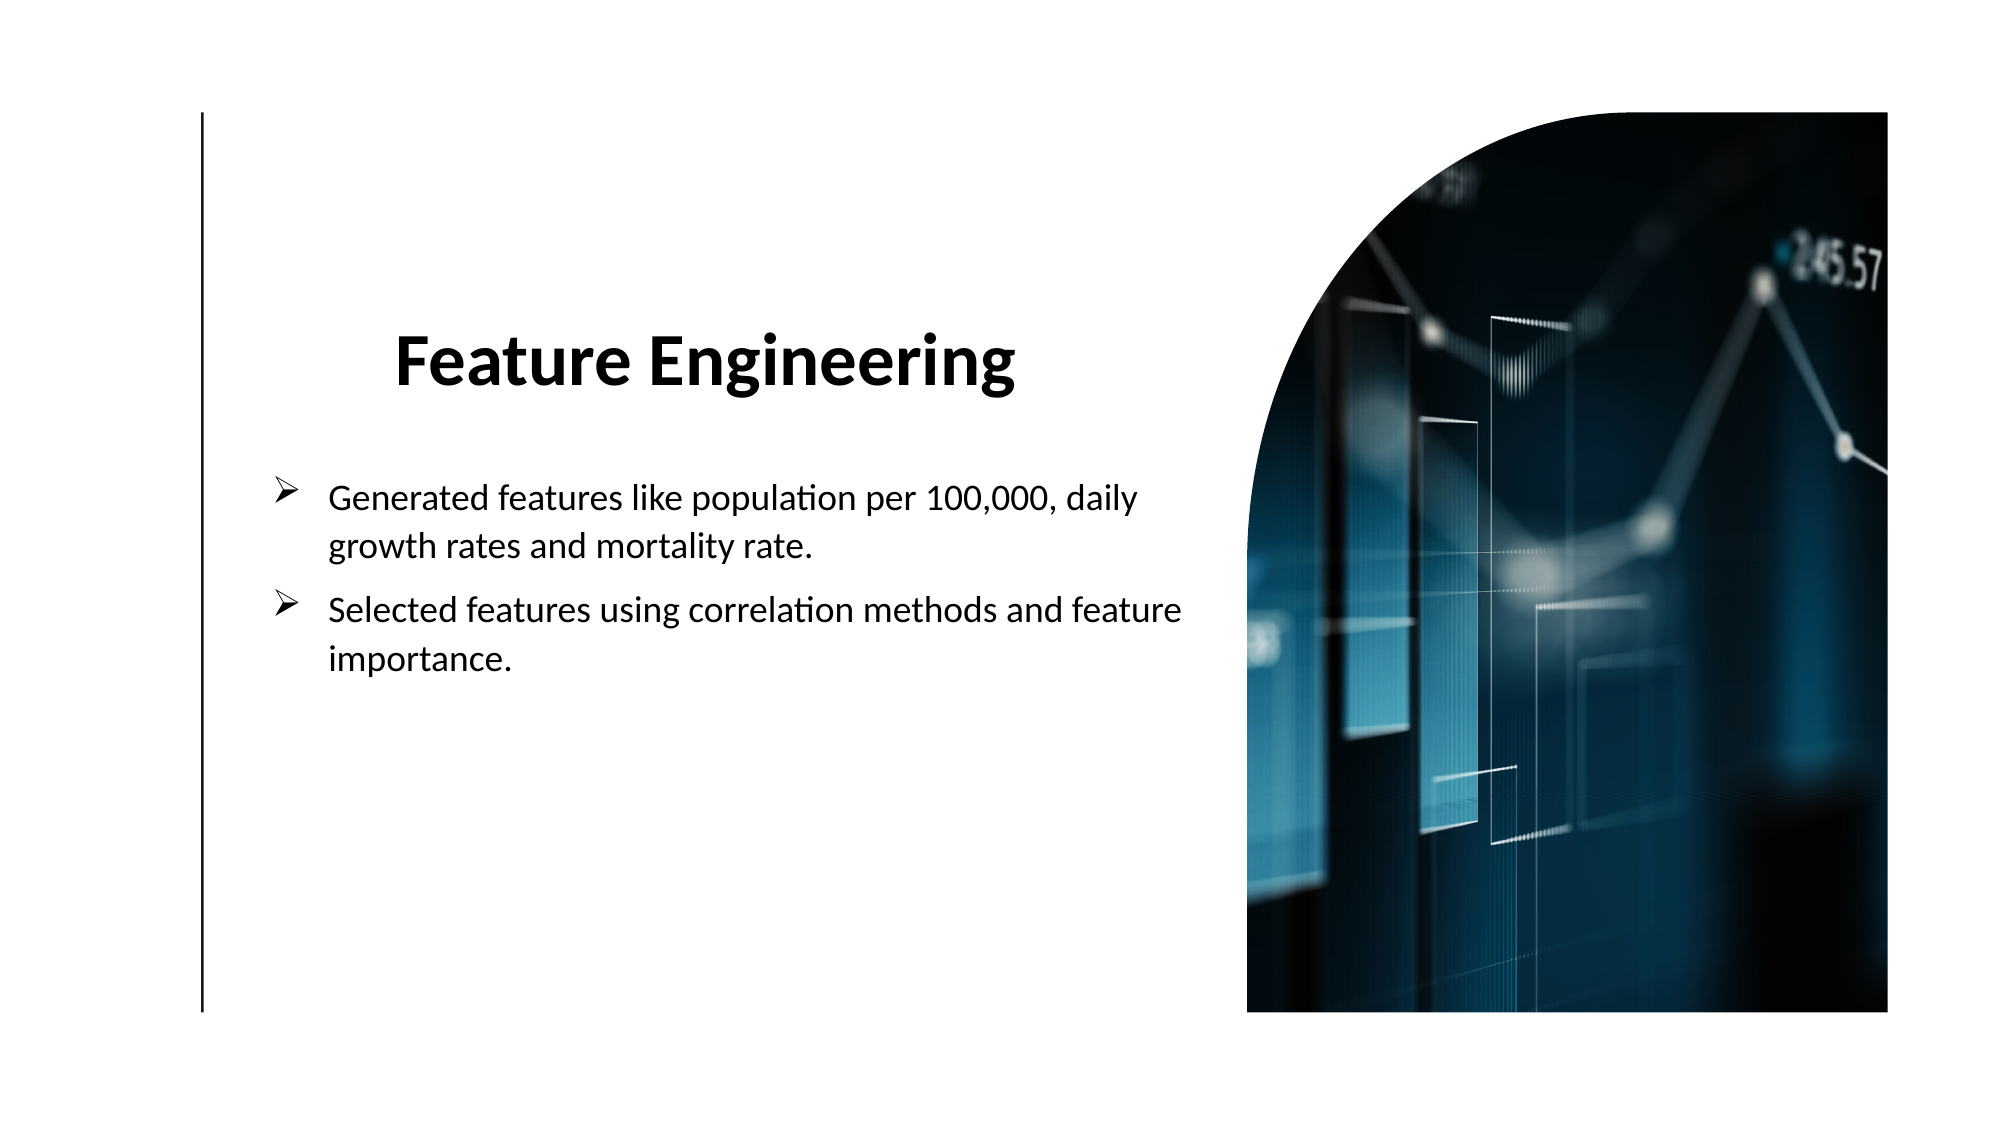

Feature Engineering
Generated features like population per 100,000, daily growth rates and mortality rate.
Selected features using correlation methods and feature importance.